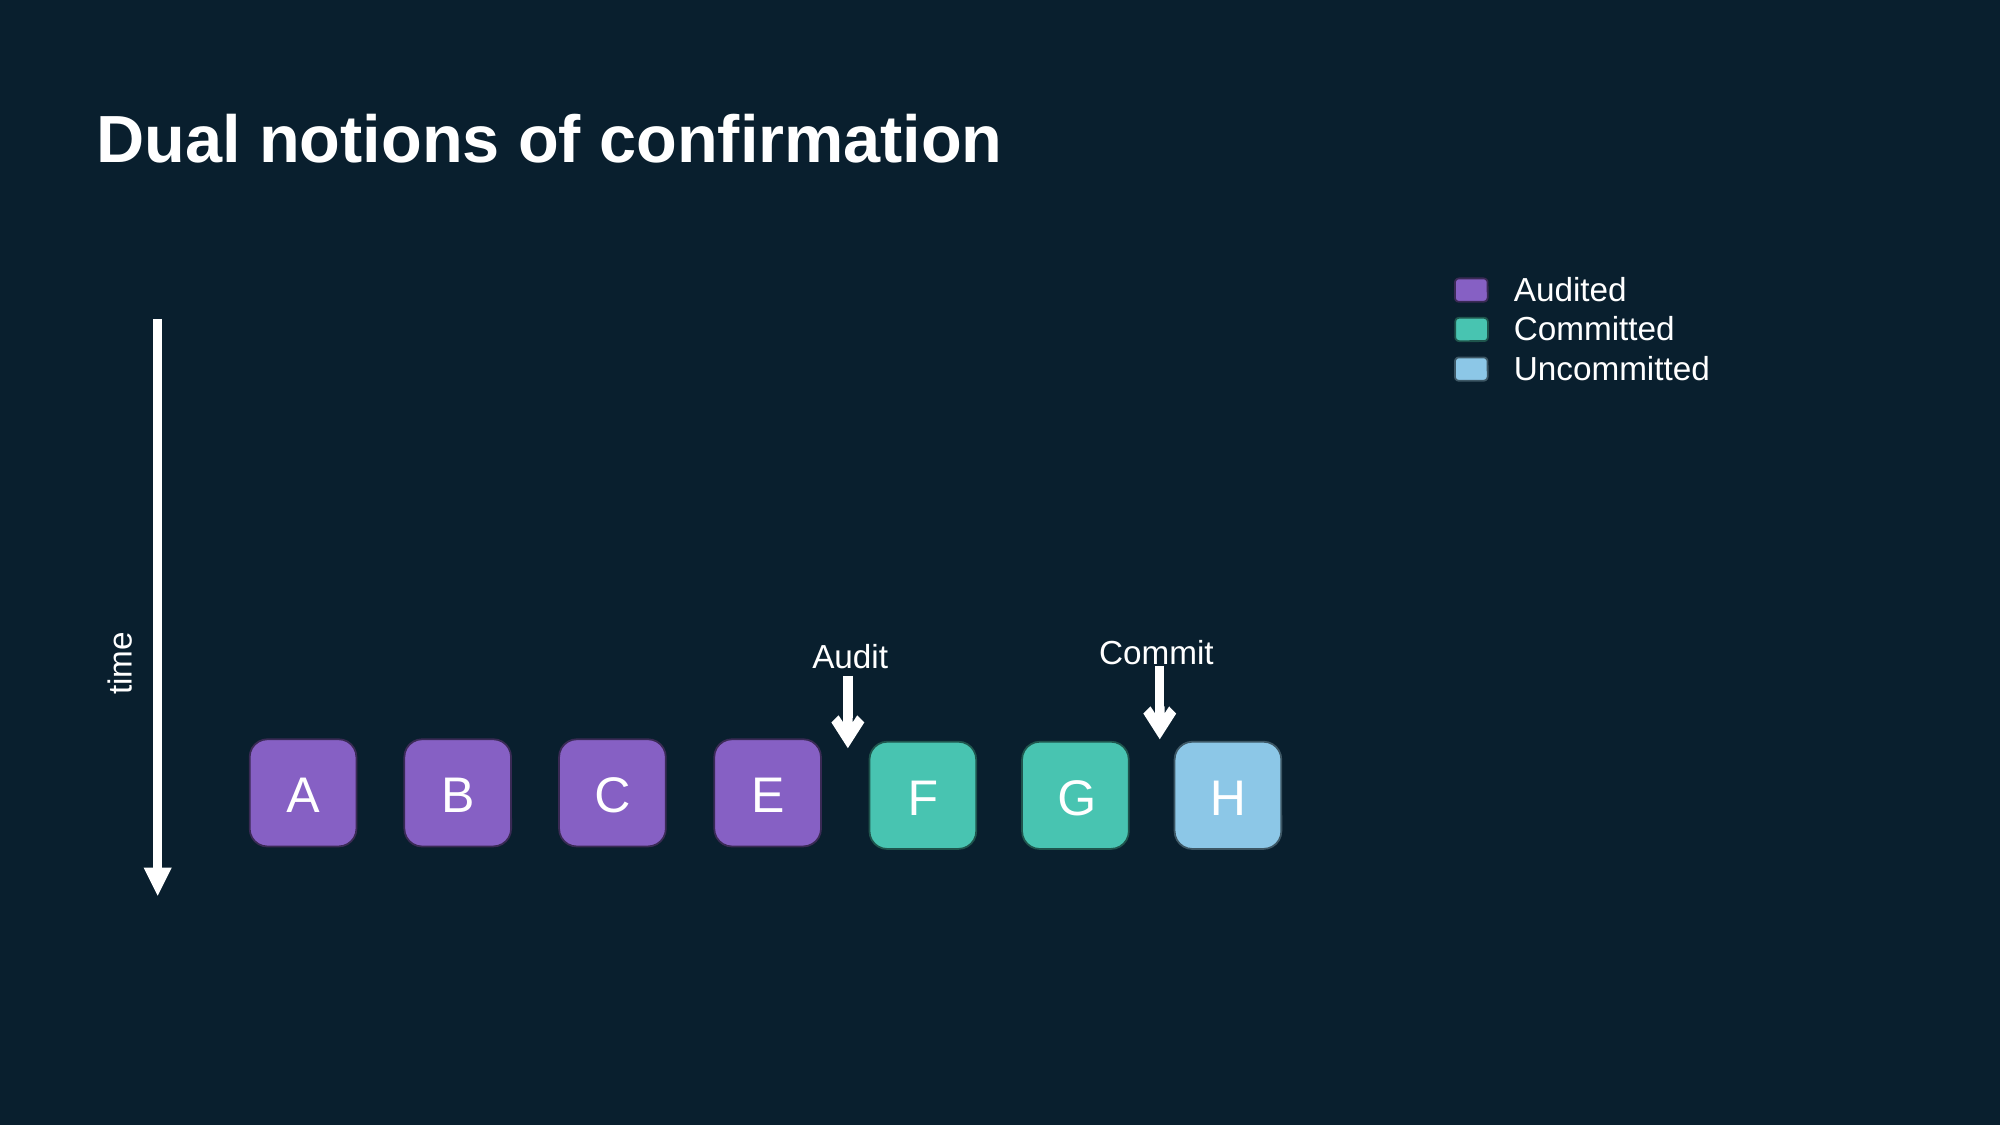

# Dual notions of confirmation
Audited
Committed
Uncommitted

time
Commit
Audit
A
B
C
E
F
G
H